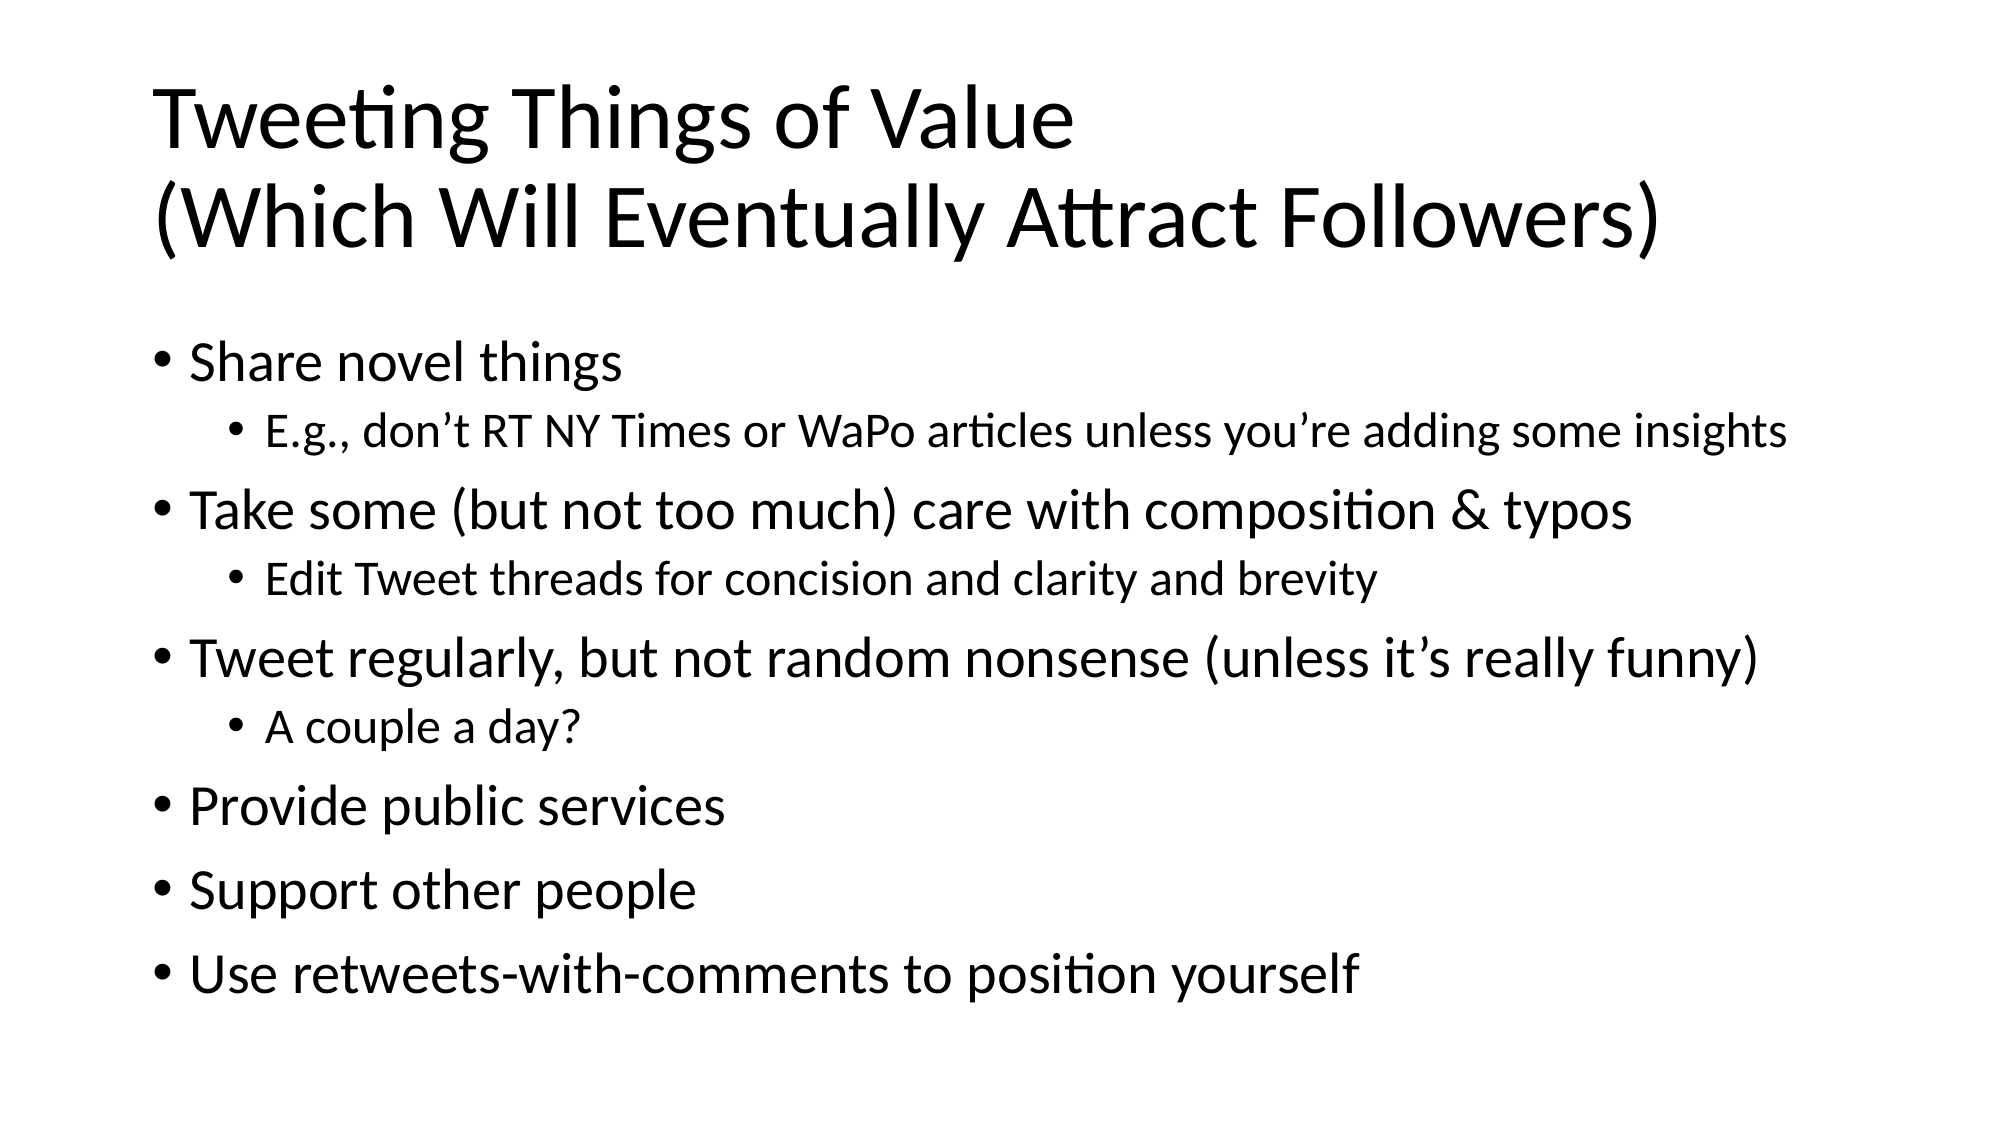

# Tweeting Things of Value (Which Will Eventually Attract Followers)
Share novel things
E.g., don’t RT NY Times or WaPo articles unless you’re adding some insights
Take some (but not too much) care with composition & typos
Edit Tweet threads for concision and clarity and brevity
Tweet regularly, but not random nonsense (unless it’s really funny)
A couple a day?
Provide public services
Support other people
Use retweets-with-comments to position yourself